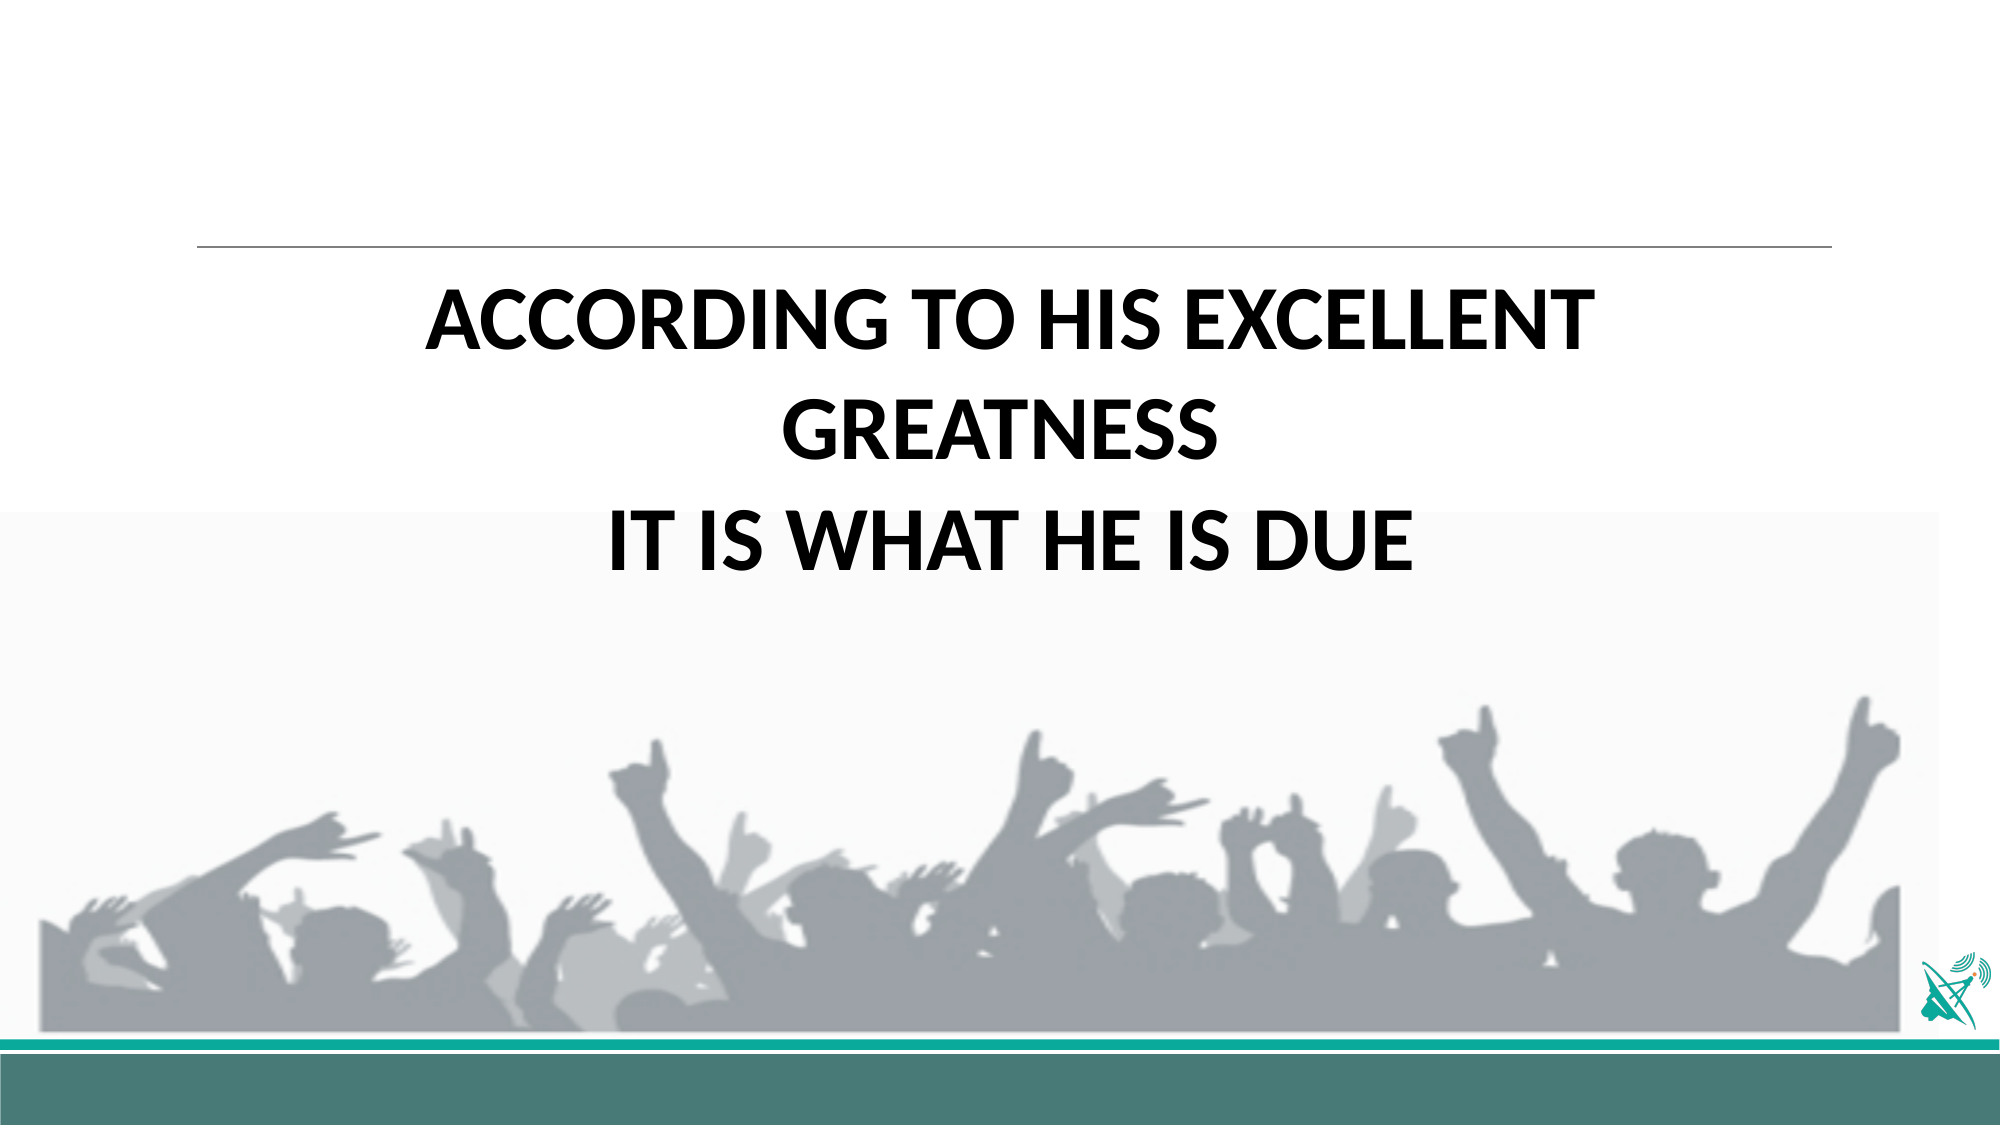

ACCORDING TO HIS EXCELLENT GREATNESS
IT IS WHAT HE IS DUE